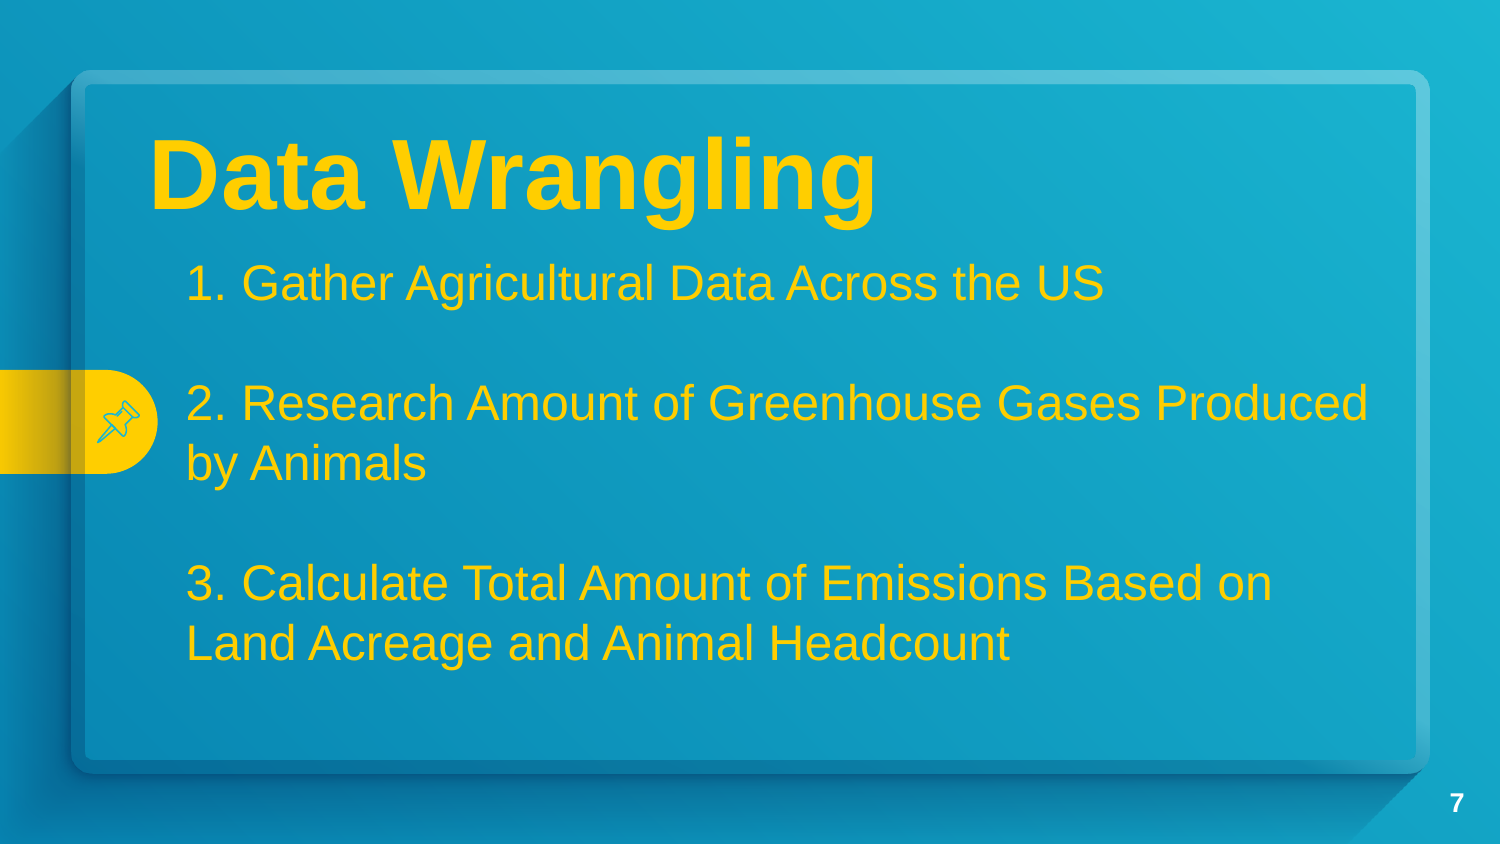

Data Wrangling
1. Gather Agricultural Data Across the US

2. Research Amount of Greenhouse Gases Produced by Animals

3. Calculate Total Amount of Emissions Based on Land Acreage and Animal Headcount

7